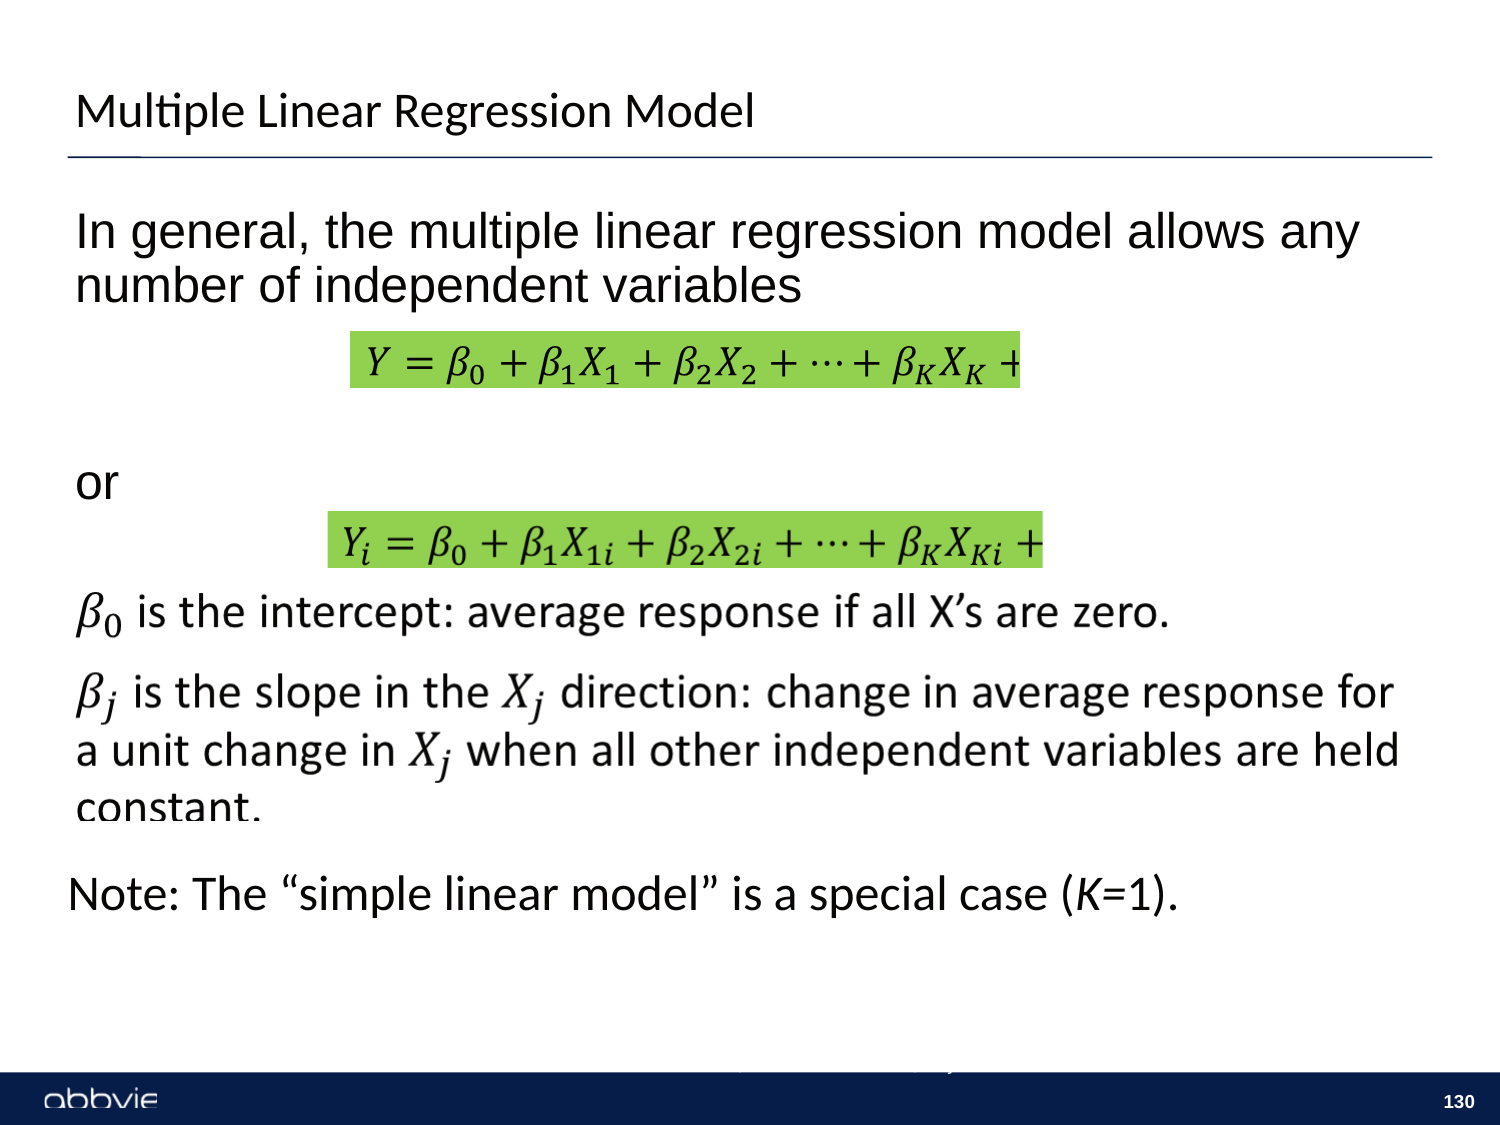

Multiple Linear Regression Model
In general, the multiple linear regression model allows any number of independent variables

or

Note: The “simple linear model” is a special case (K=1).
Basic Statistics, NCS&T Parenterals, Day 1
130